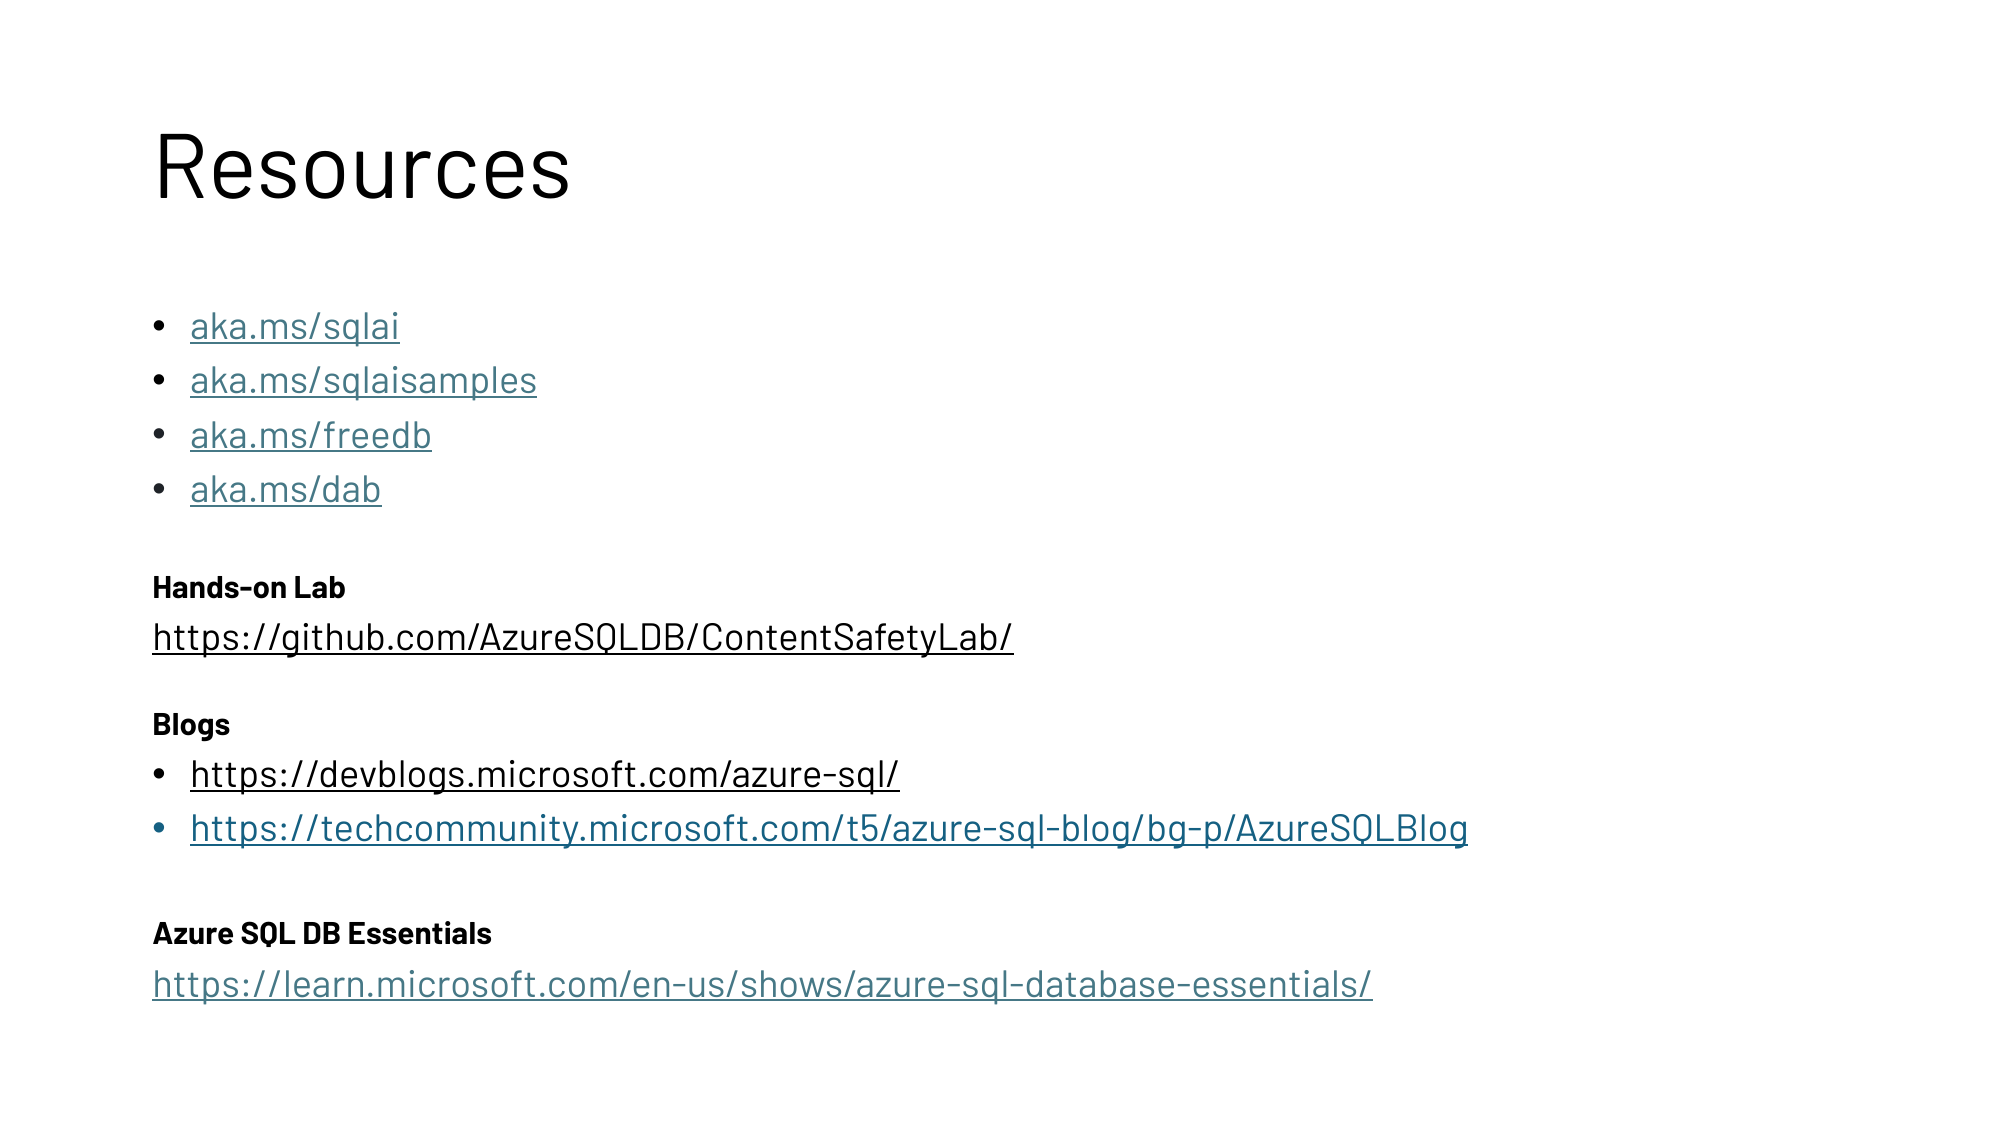

# Resources
aka.ms/sqlai
aka.ms/sqlaisamples
aka.ms/freedb
aka.ms/dab

Hands-on Lab
https://github.com/AzureSQLDB/ContentSafetyLab/

Blogs
https://devblogs.microsoft.com/azure-sql/
https://techcommunity.microsoft.com/t5/azure-sql-blog/bg-p/AzureSQLBlog

Azure SQL DB Essentials
https://learn.microsoft.com/en-us/shows/azure-sql-database-essentials/